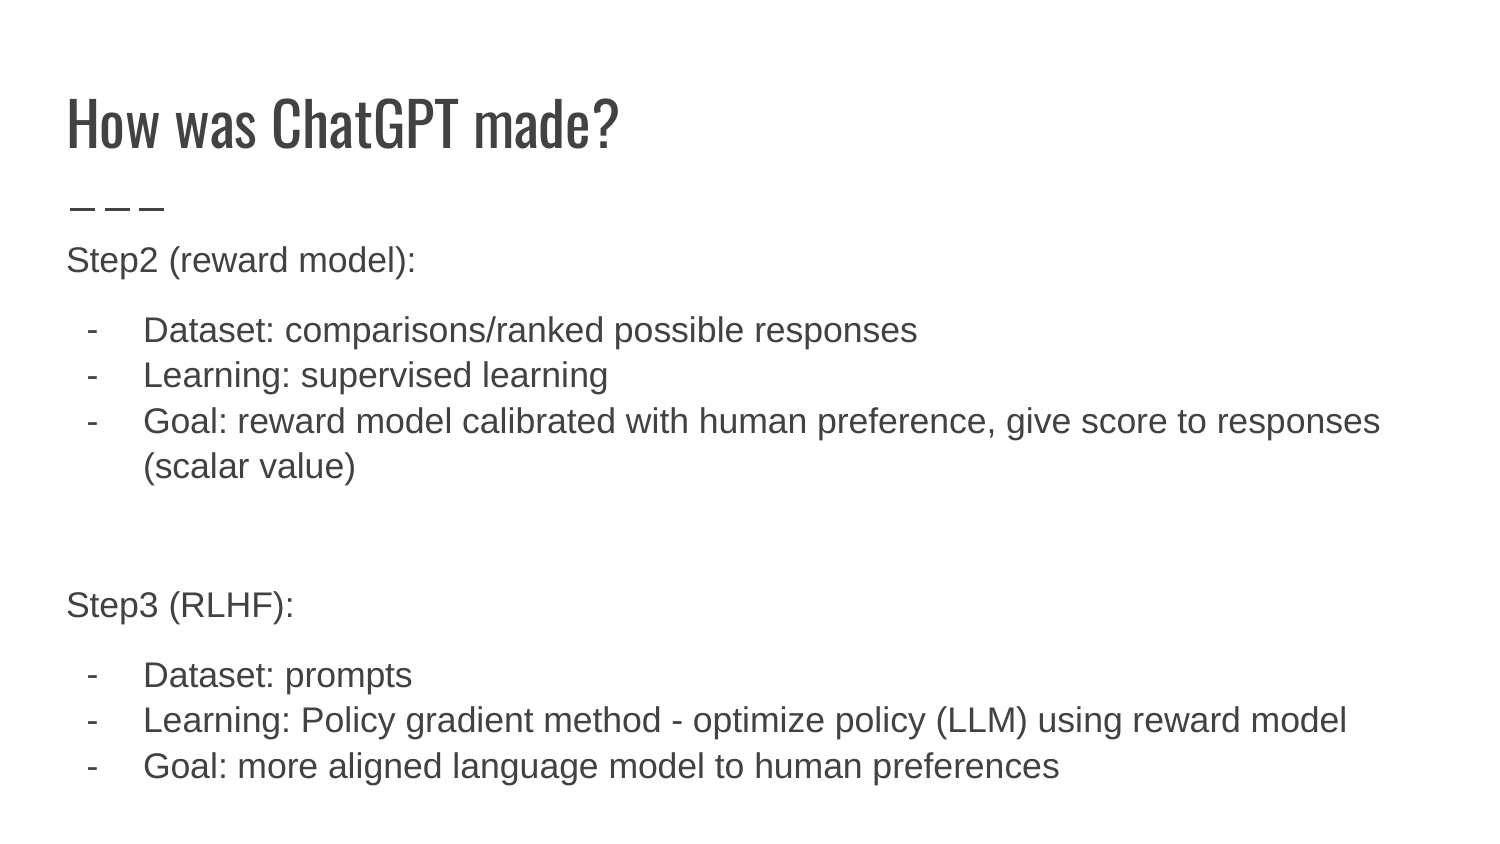

# How was ChatGPT made?
Step2 (reward model):
Dataset: comparisons/ranked possible responses
Learning: supervised learning
Goal: reward model calibrated with human preference, give score to responses (scalar value)

Step3 (RLHF):
Dataset: prompts
Learning: Policy gradient method - optimize policy (LLM) using reward model
Goal: more aligned language model to human preferences